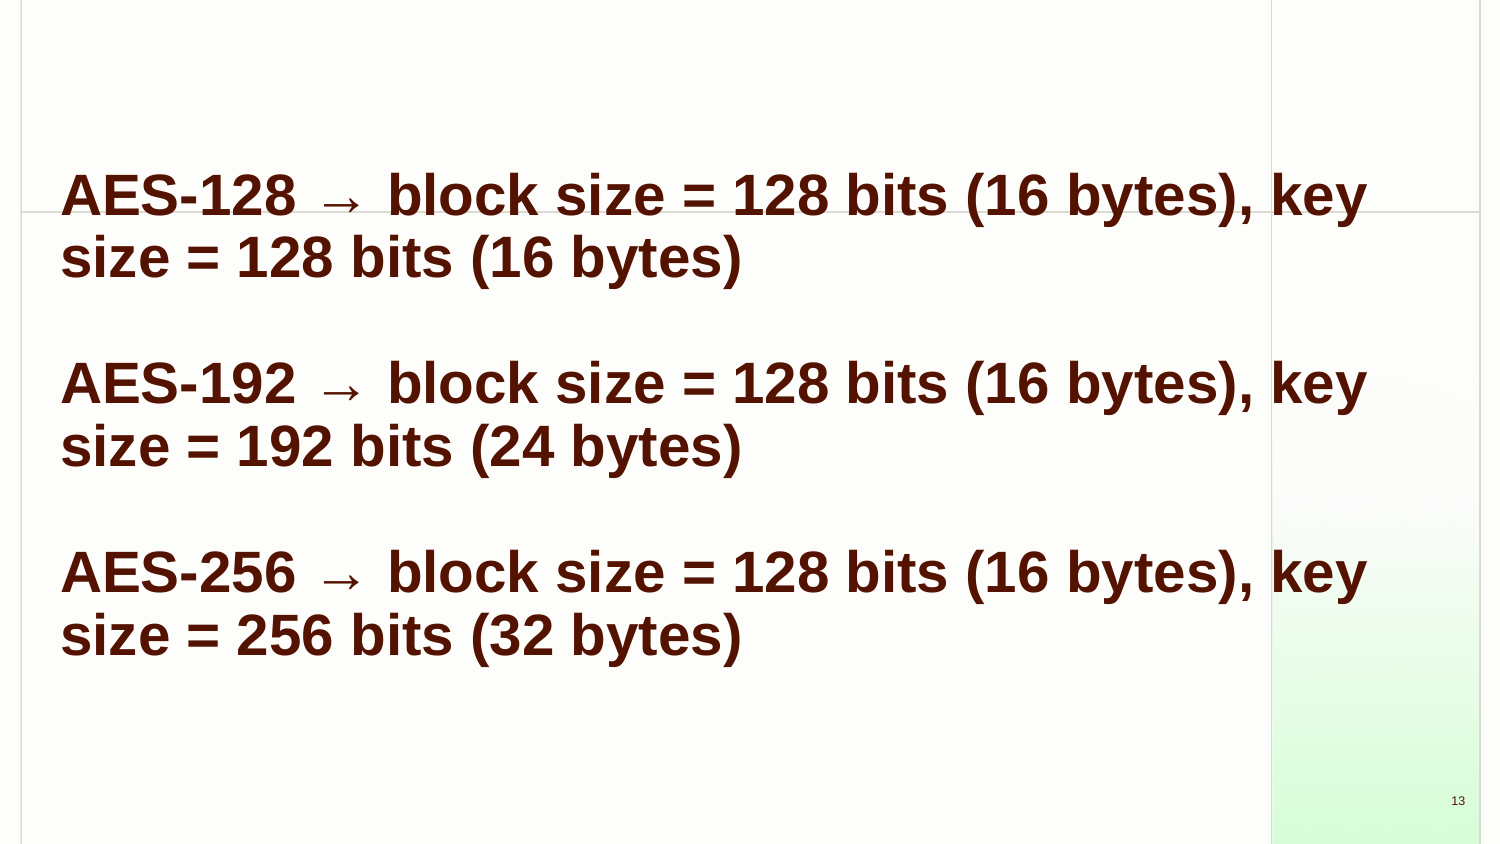

# AES-128 → block size = 128 bits (16 bytes), key size = 128 bits (16 bytes)

AES-192 → block size = 128 bits (16 bytes), key size = 192 bits (24 bytes)

AES-256 → block size = 128 bits (16 bytes), key size = 256 bits (32 bytes)

13